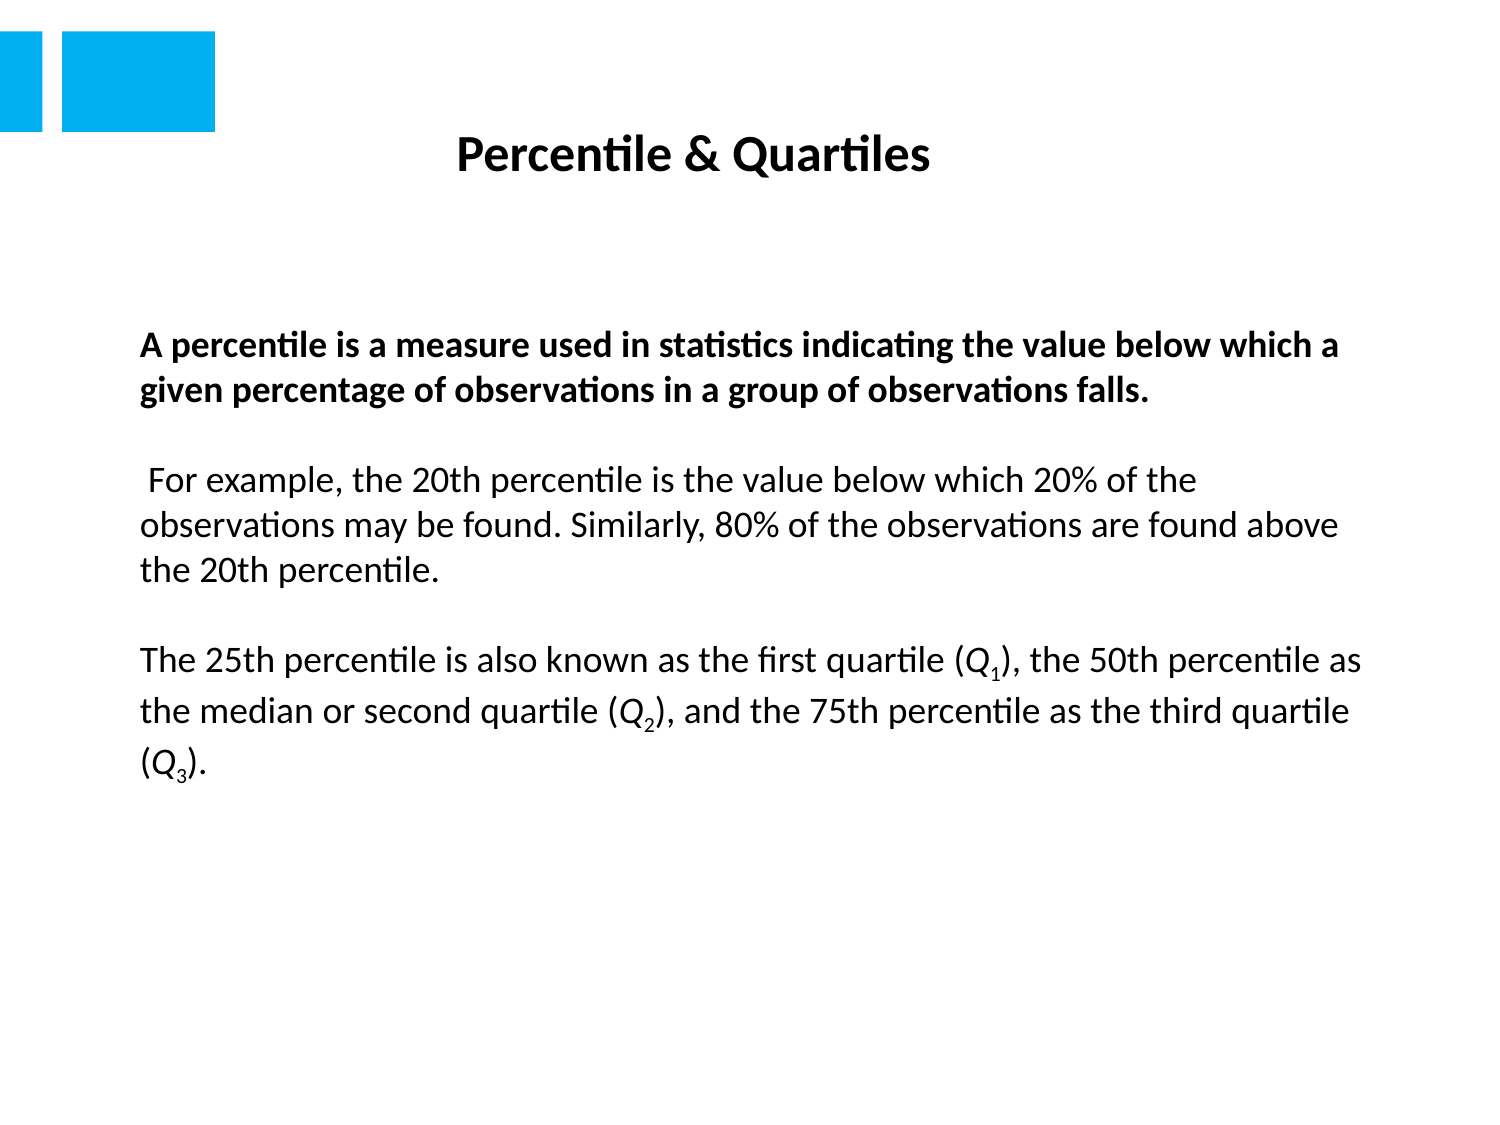

Percentile & Quartiles
A percentile is a measure used in statistics indicating the value below which a given percentage of observations in a group of observations falls.

 For example, the 20th percentile is the value below which 20% of the observations may be found. Similarly, 80% of the observations are found above the 20th percentile.

The 25th percentile is also known as the first quartile (Q1), the 50th percentile as the median or second quartile (Q2), and the 75th percentile as the third quartile (Q3).